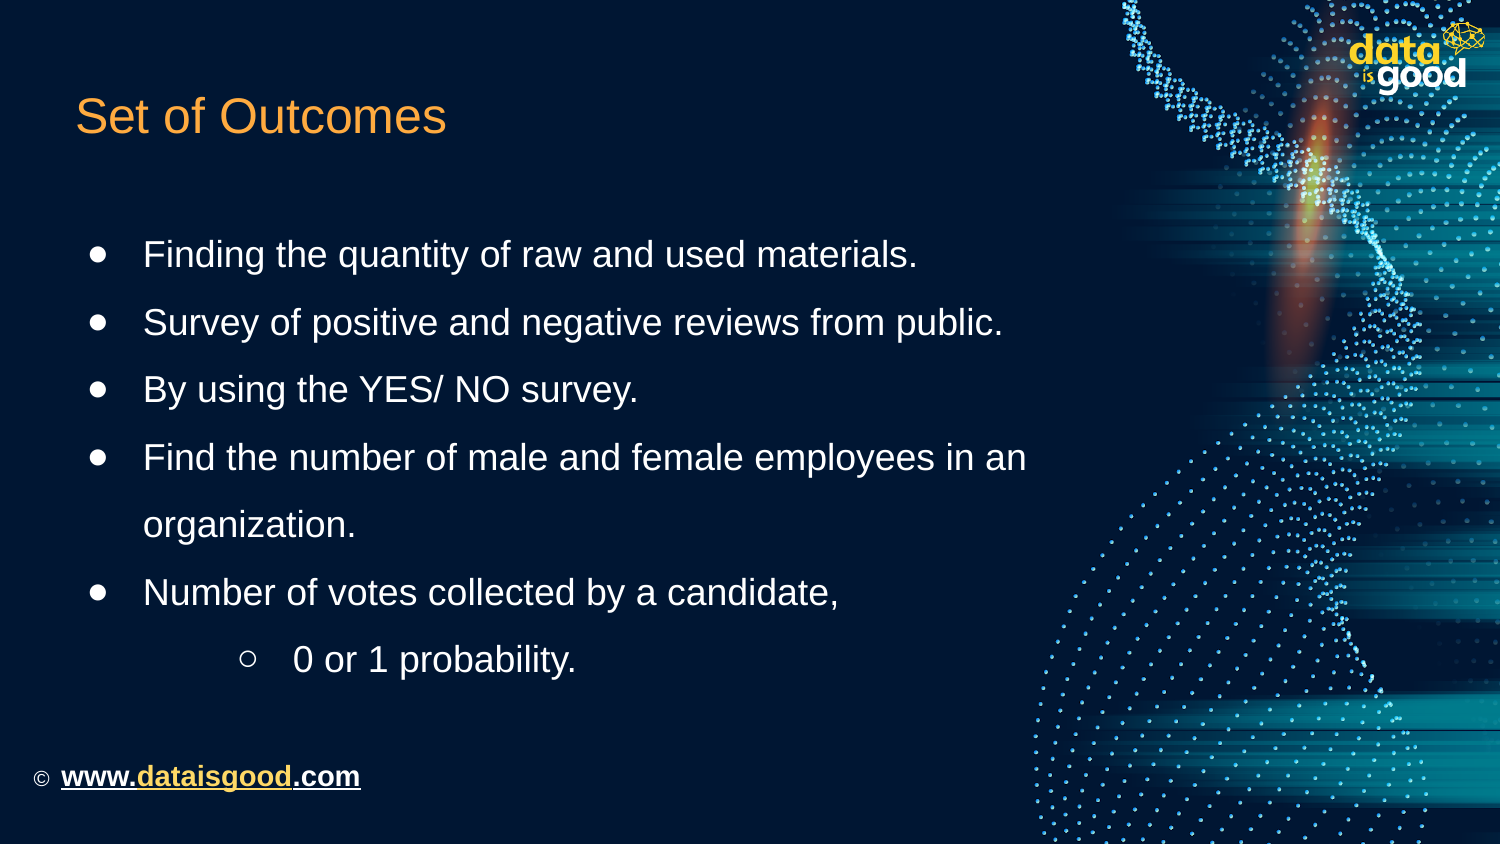

# Set of Outcomes
Finding the quantity of raw and used materials.
Survey of positive and negative reviews from public.
By using the YES/ NO survey.
Find the number of male and female employees in an organization.
Number of votes collected by a candidate,
0 or 1 probability.